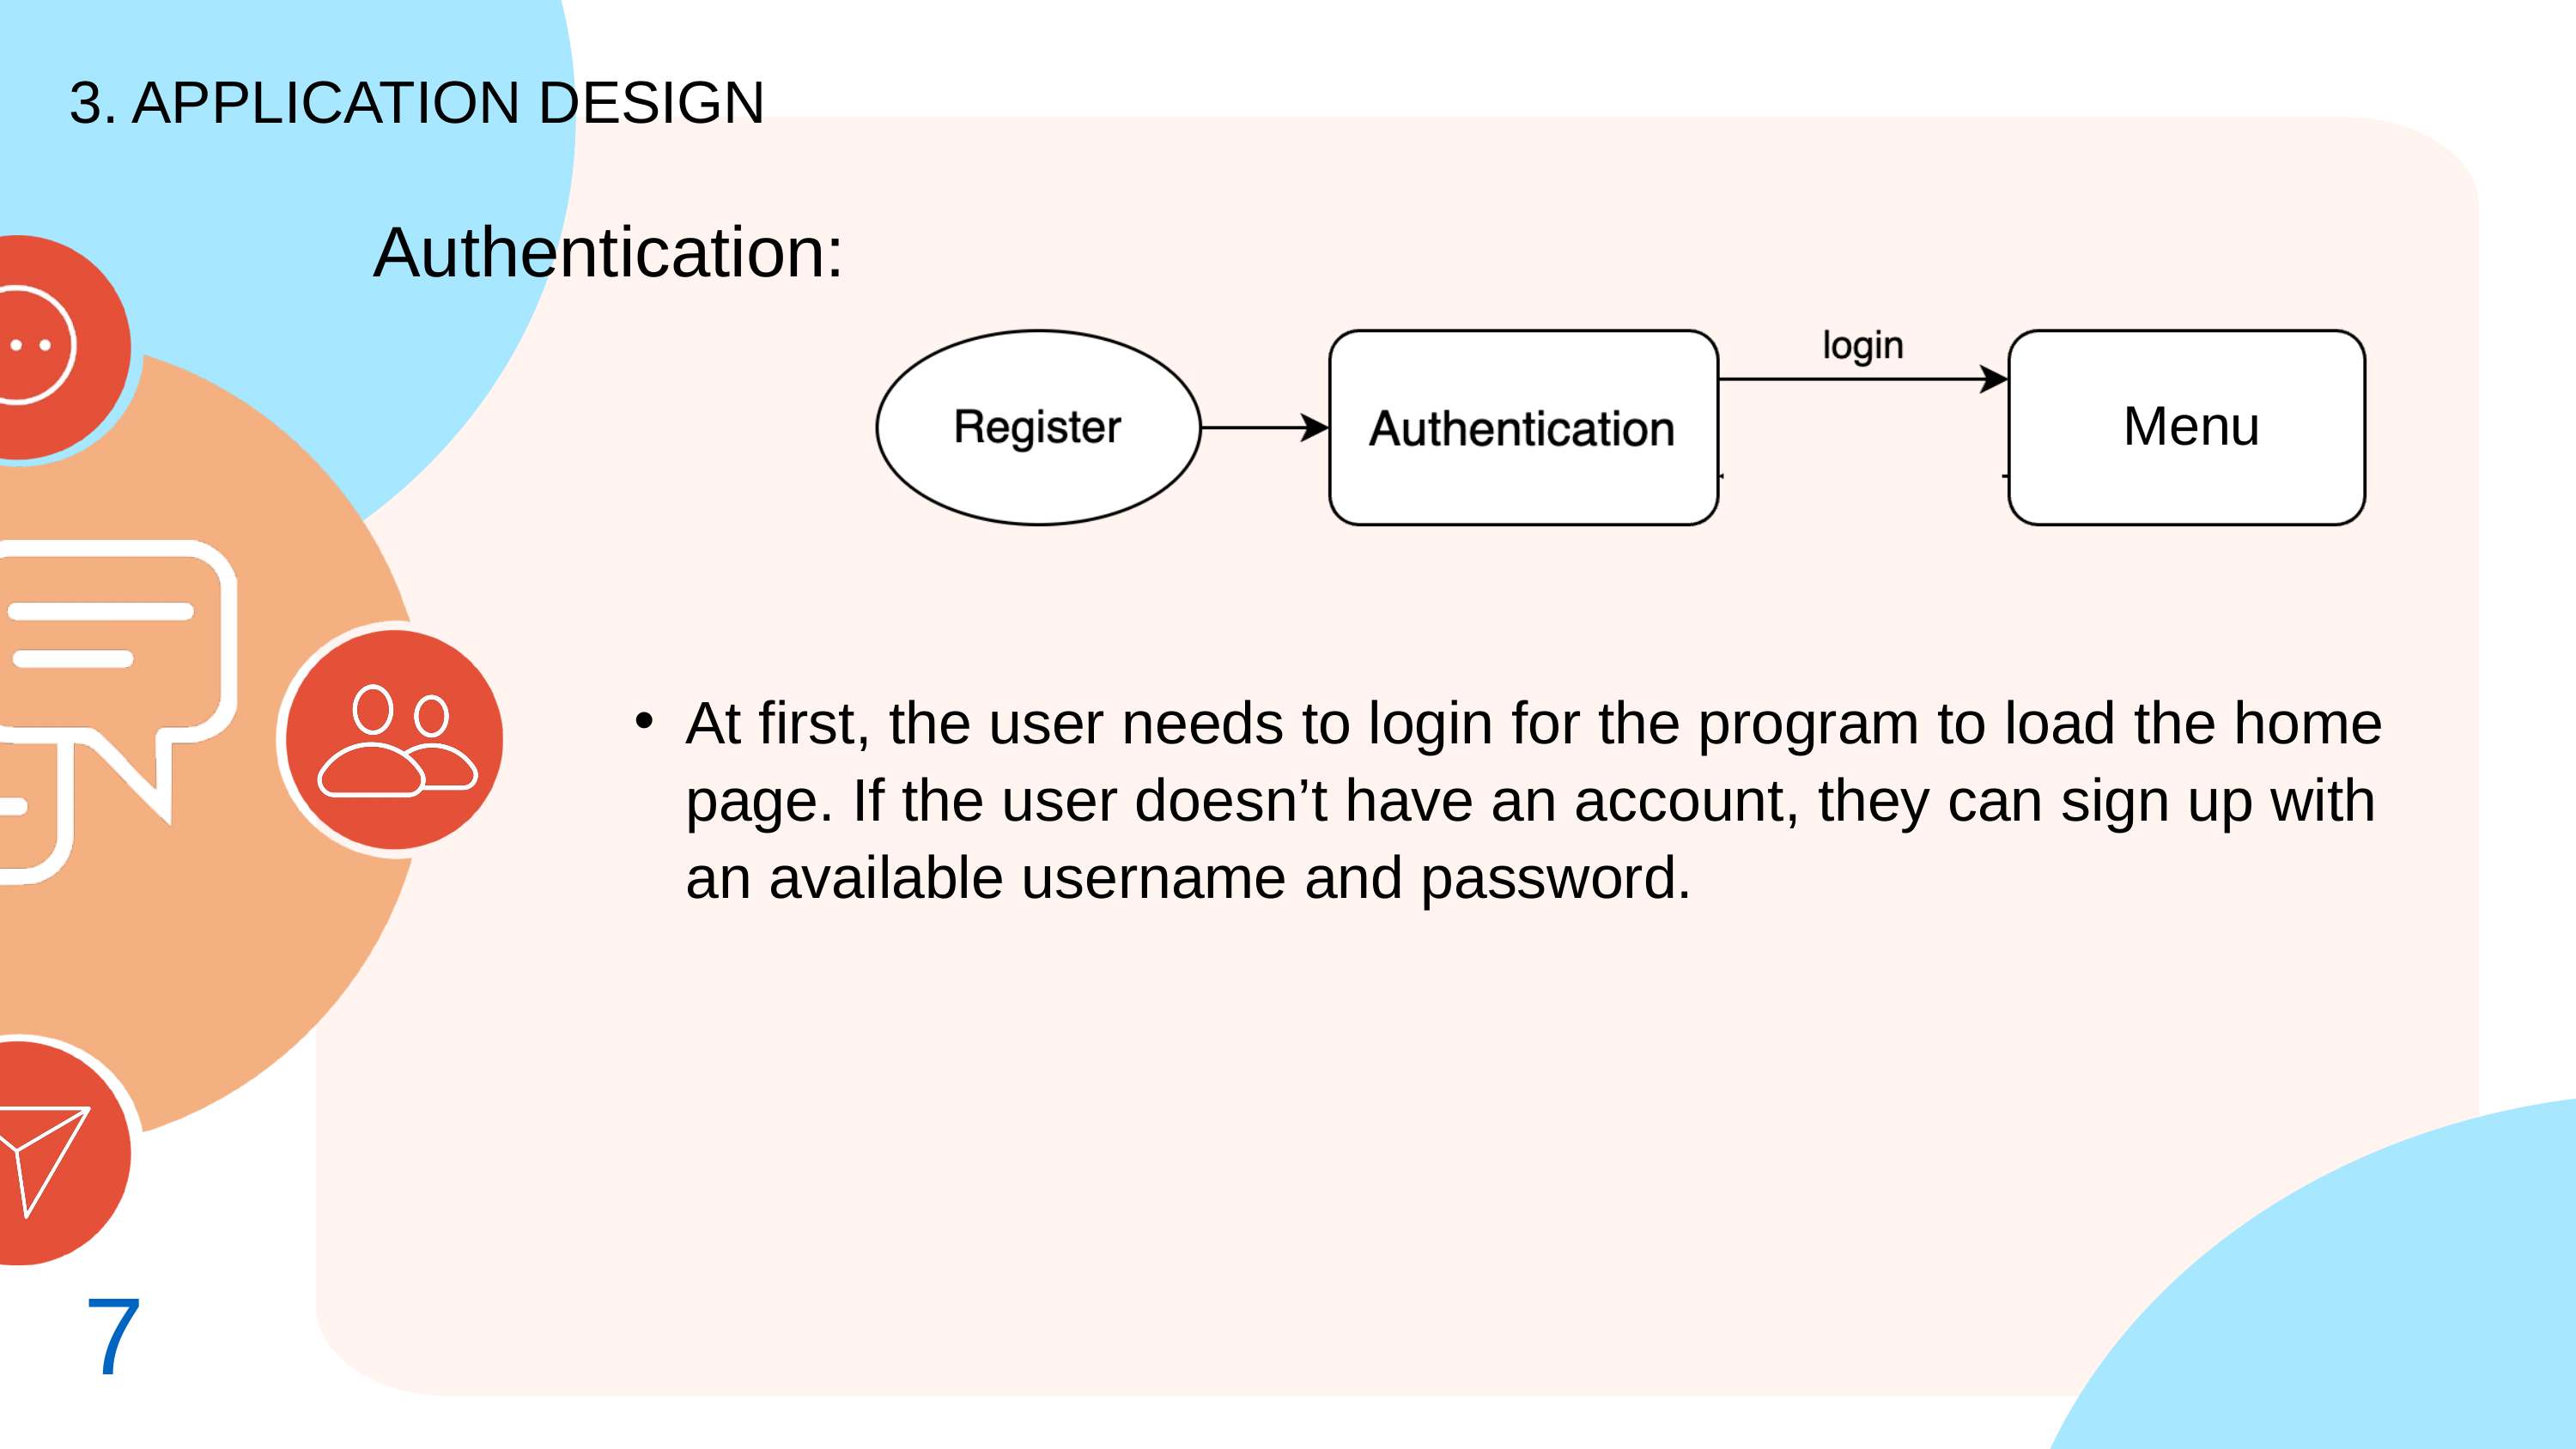

3. APPLICATION DESIGN

Authentication:

Menu

At first, the user needs to login for the program to load the home page. If the user doesn’t have an account, they can sign up with an available username and password.

7.